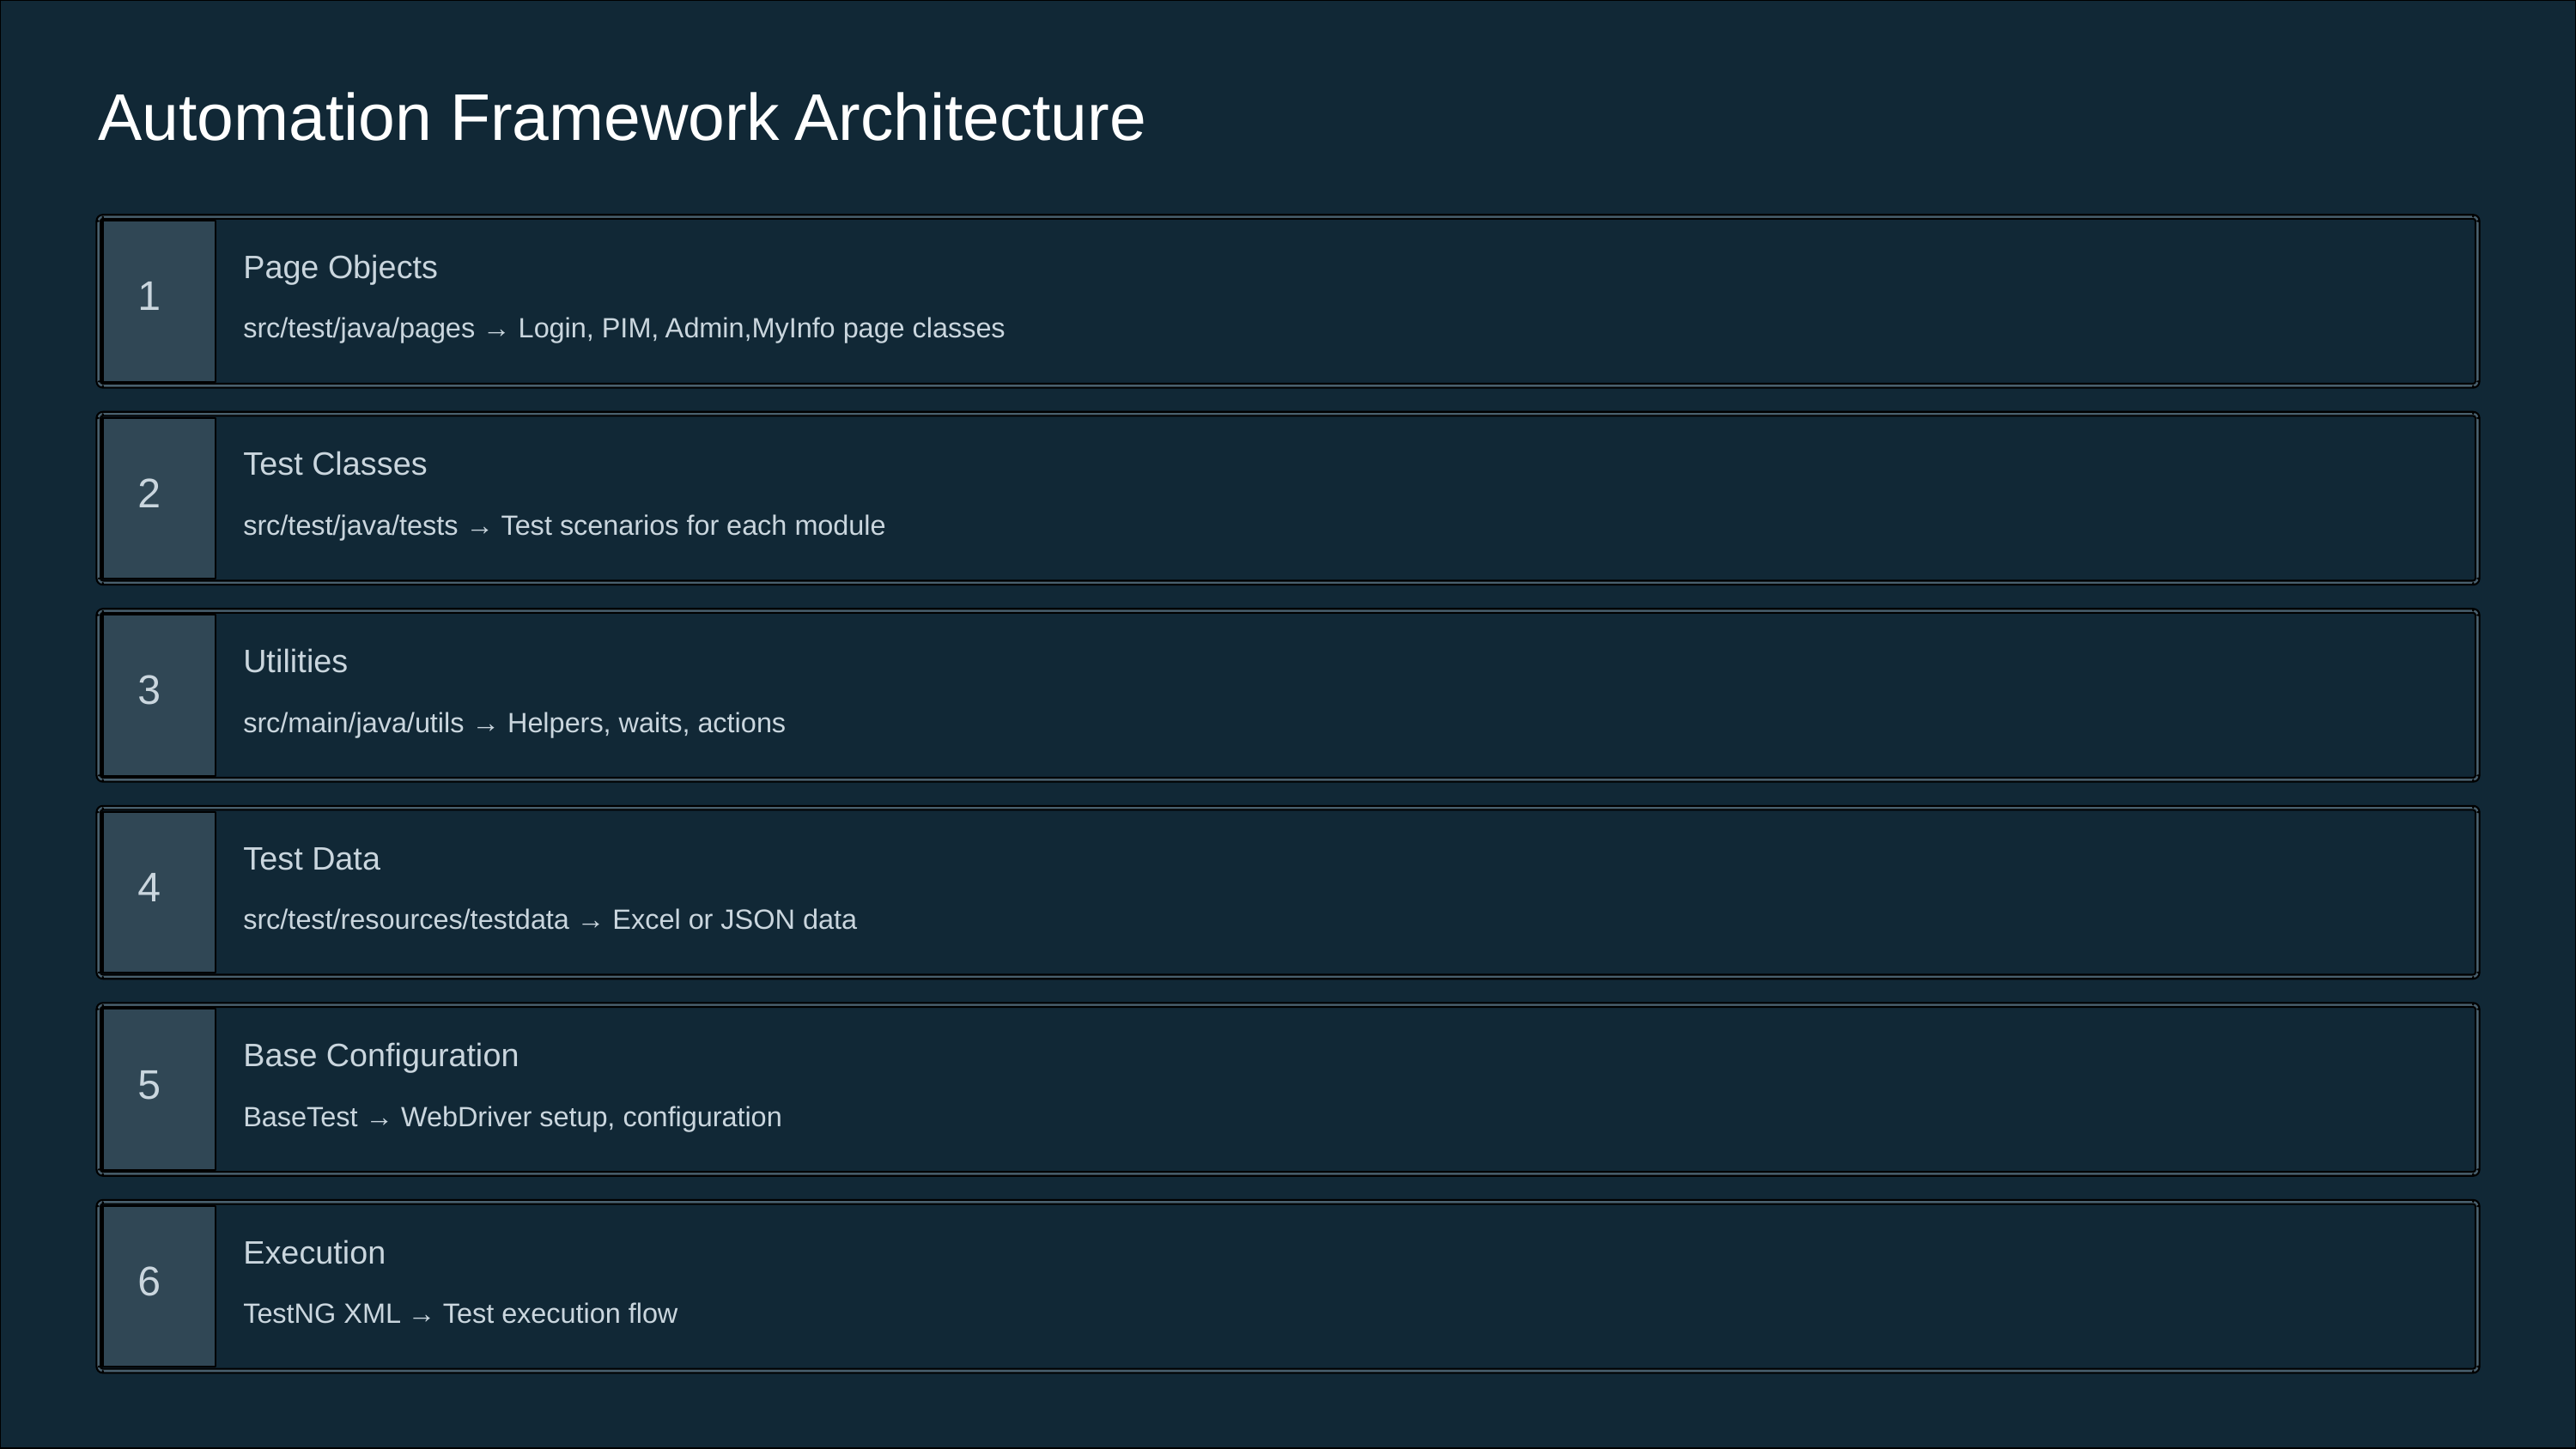

Automation Framework Architecture

Page Objects
1
src/test/java/pages → Login, PIM, Admin,MyInfo page classes

Test Classes
2
src/test/java/tests → Test scenarios for each module

Utilities
3
src/main/java/utils → Helpers, waits, actions

Test Data
4
src/test/resources/testdata → Excel or JSON data

Base Configuration
5
BaseTest → WebDriver setup, configuration

Execution
6
TestNG XML → Test execution flow